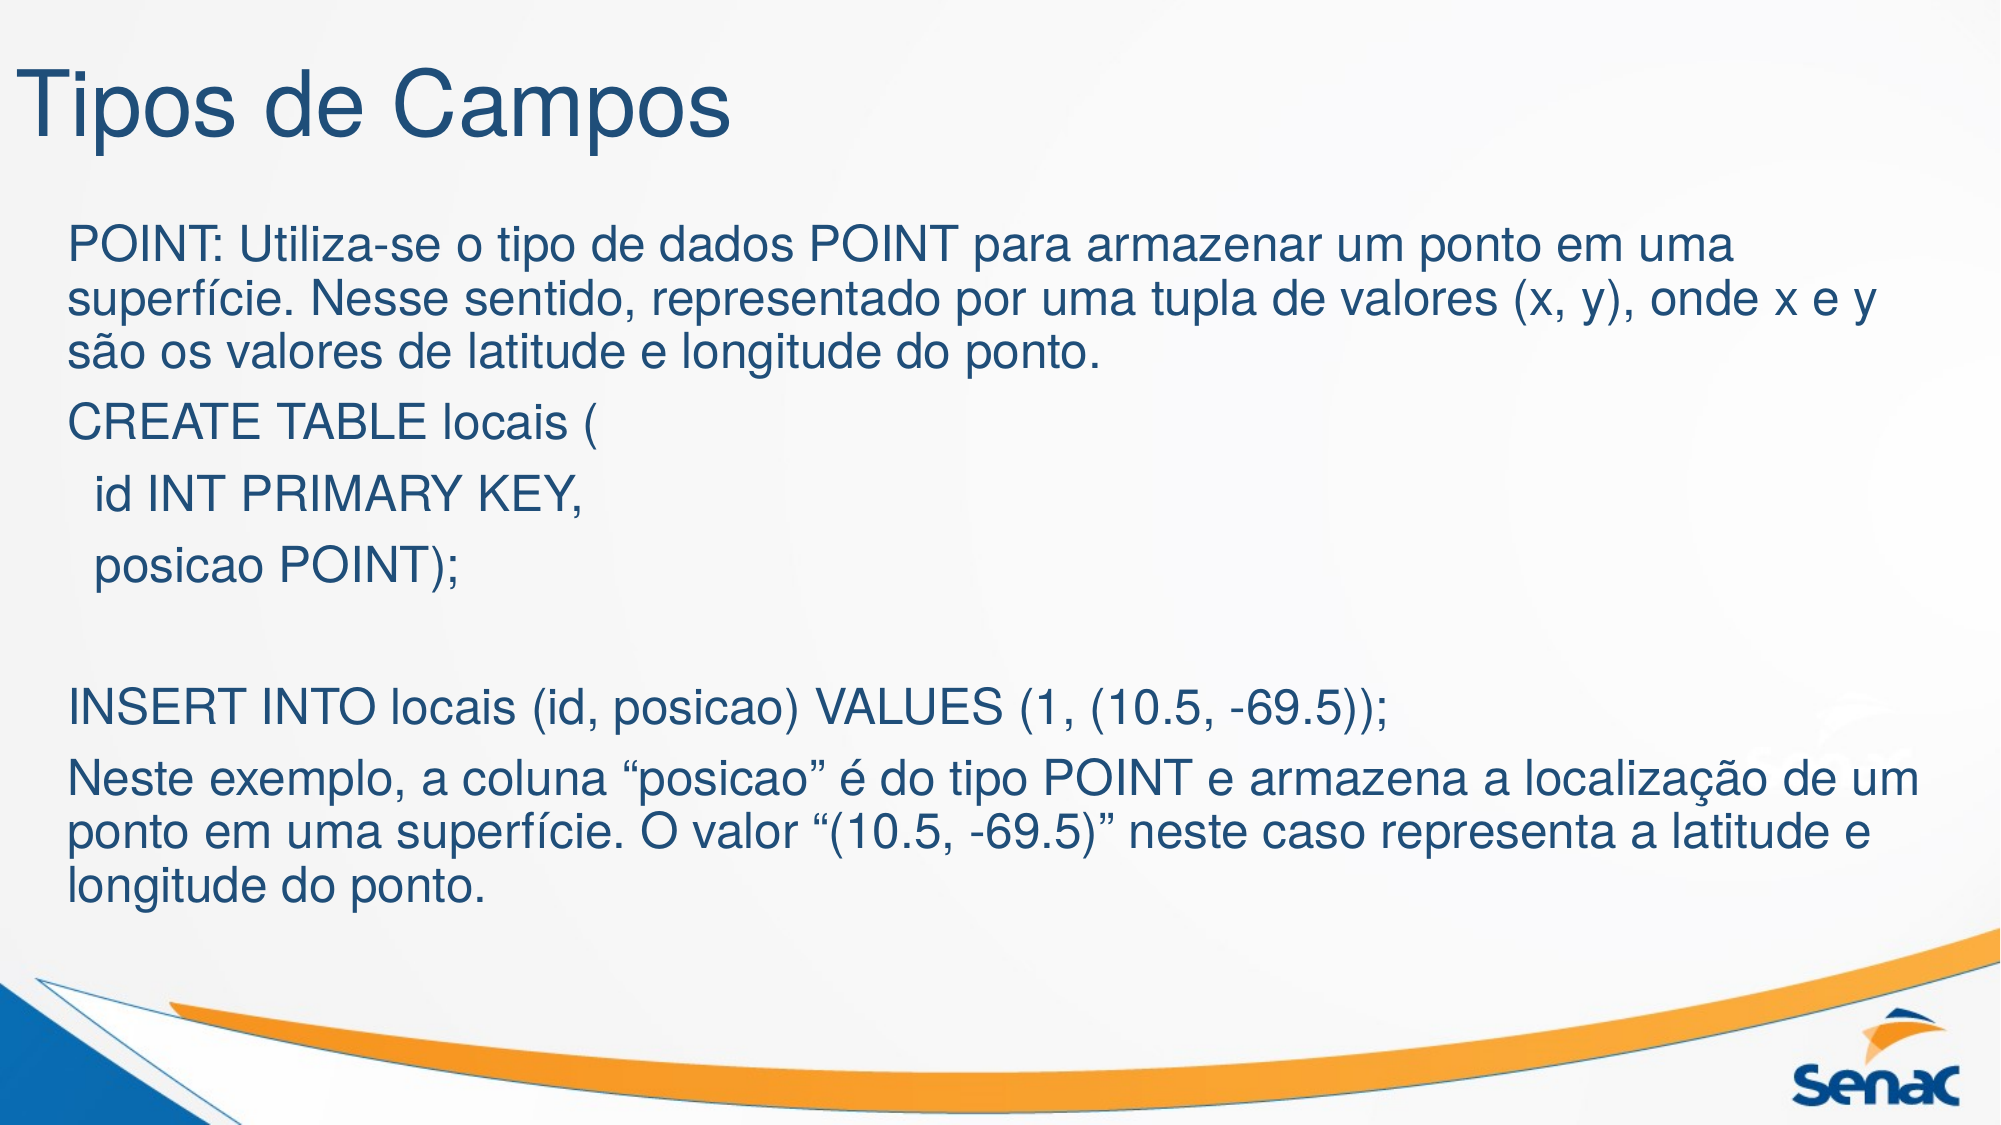

# Tipos de Campos
POINT: Utiliza-se o tipo de dados POINT para armazenar um ponto em uma superfície. Nesse sentido, representado por uma tupla de valores (x, y), onde x e y são os valores de latitude e longitude do ponto.
CREATE TABLE locais (
  id INT PRIMARY KEY,
  posicao POINT);

INSERT INTO locais (id, posicao) VALUES (1, (10.5, -69.5));
Neste exemplo, a coluna “posicao” é do tipo POINT e armazena a localização de um ponto em uma superfície. O valor “(10.5, -69.5)” neste caso representa a latitude e longitude do ponto.